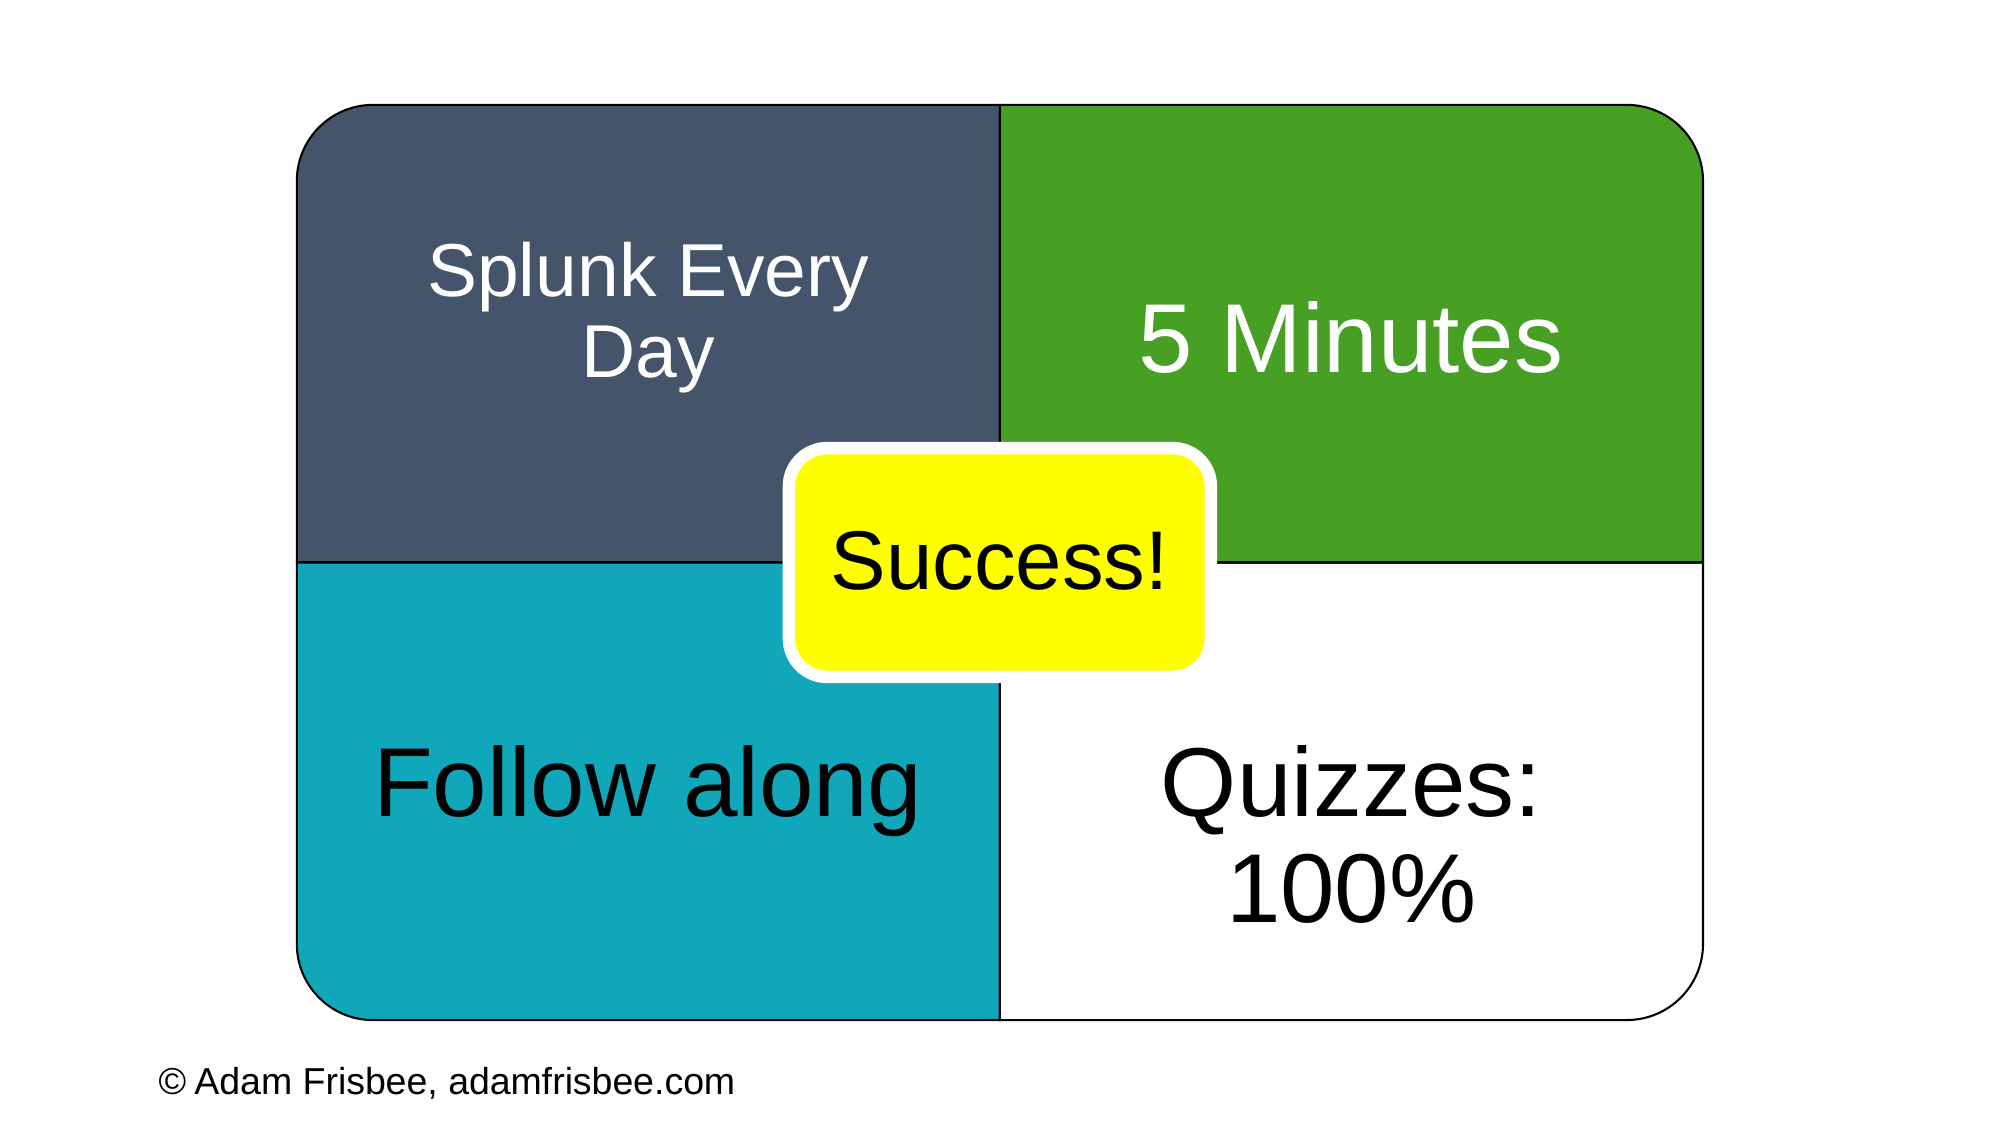

Splunk Every Day
5 Minutes
Success!
Follow along
Quizzes: 100%
© Adam Frisbee, adamfrisbee.com